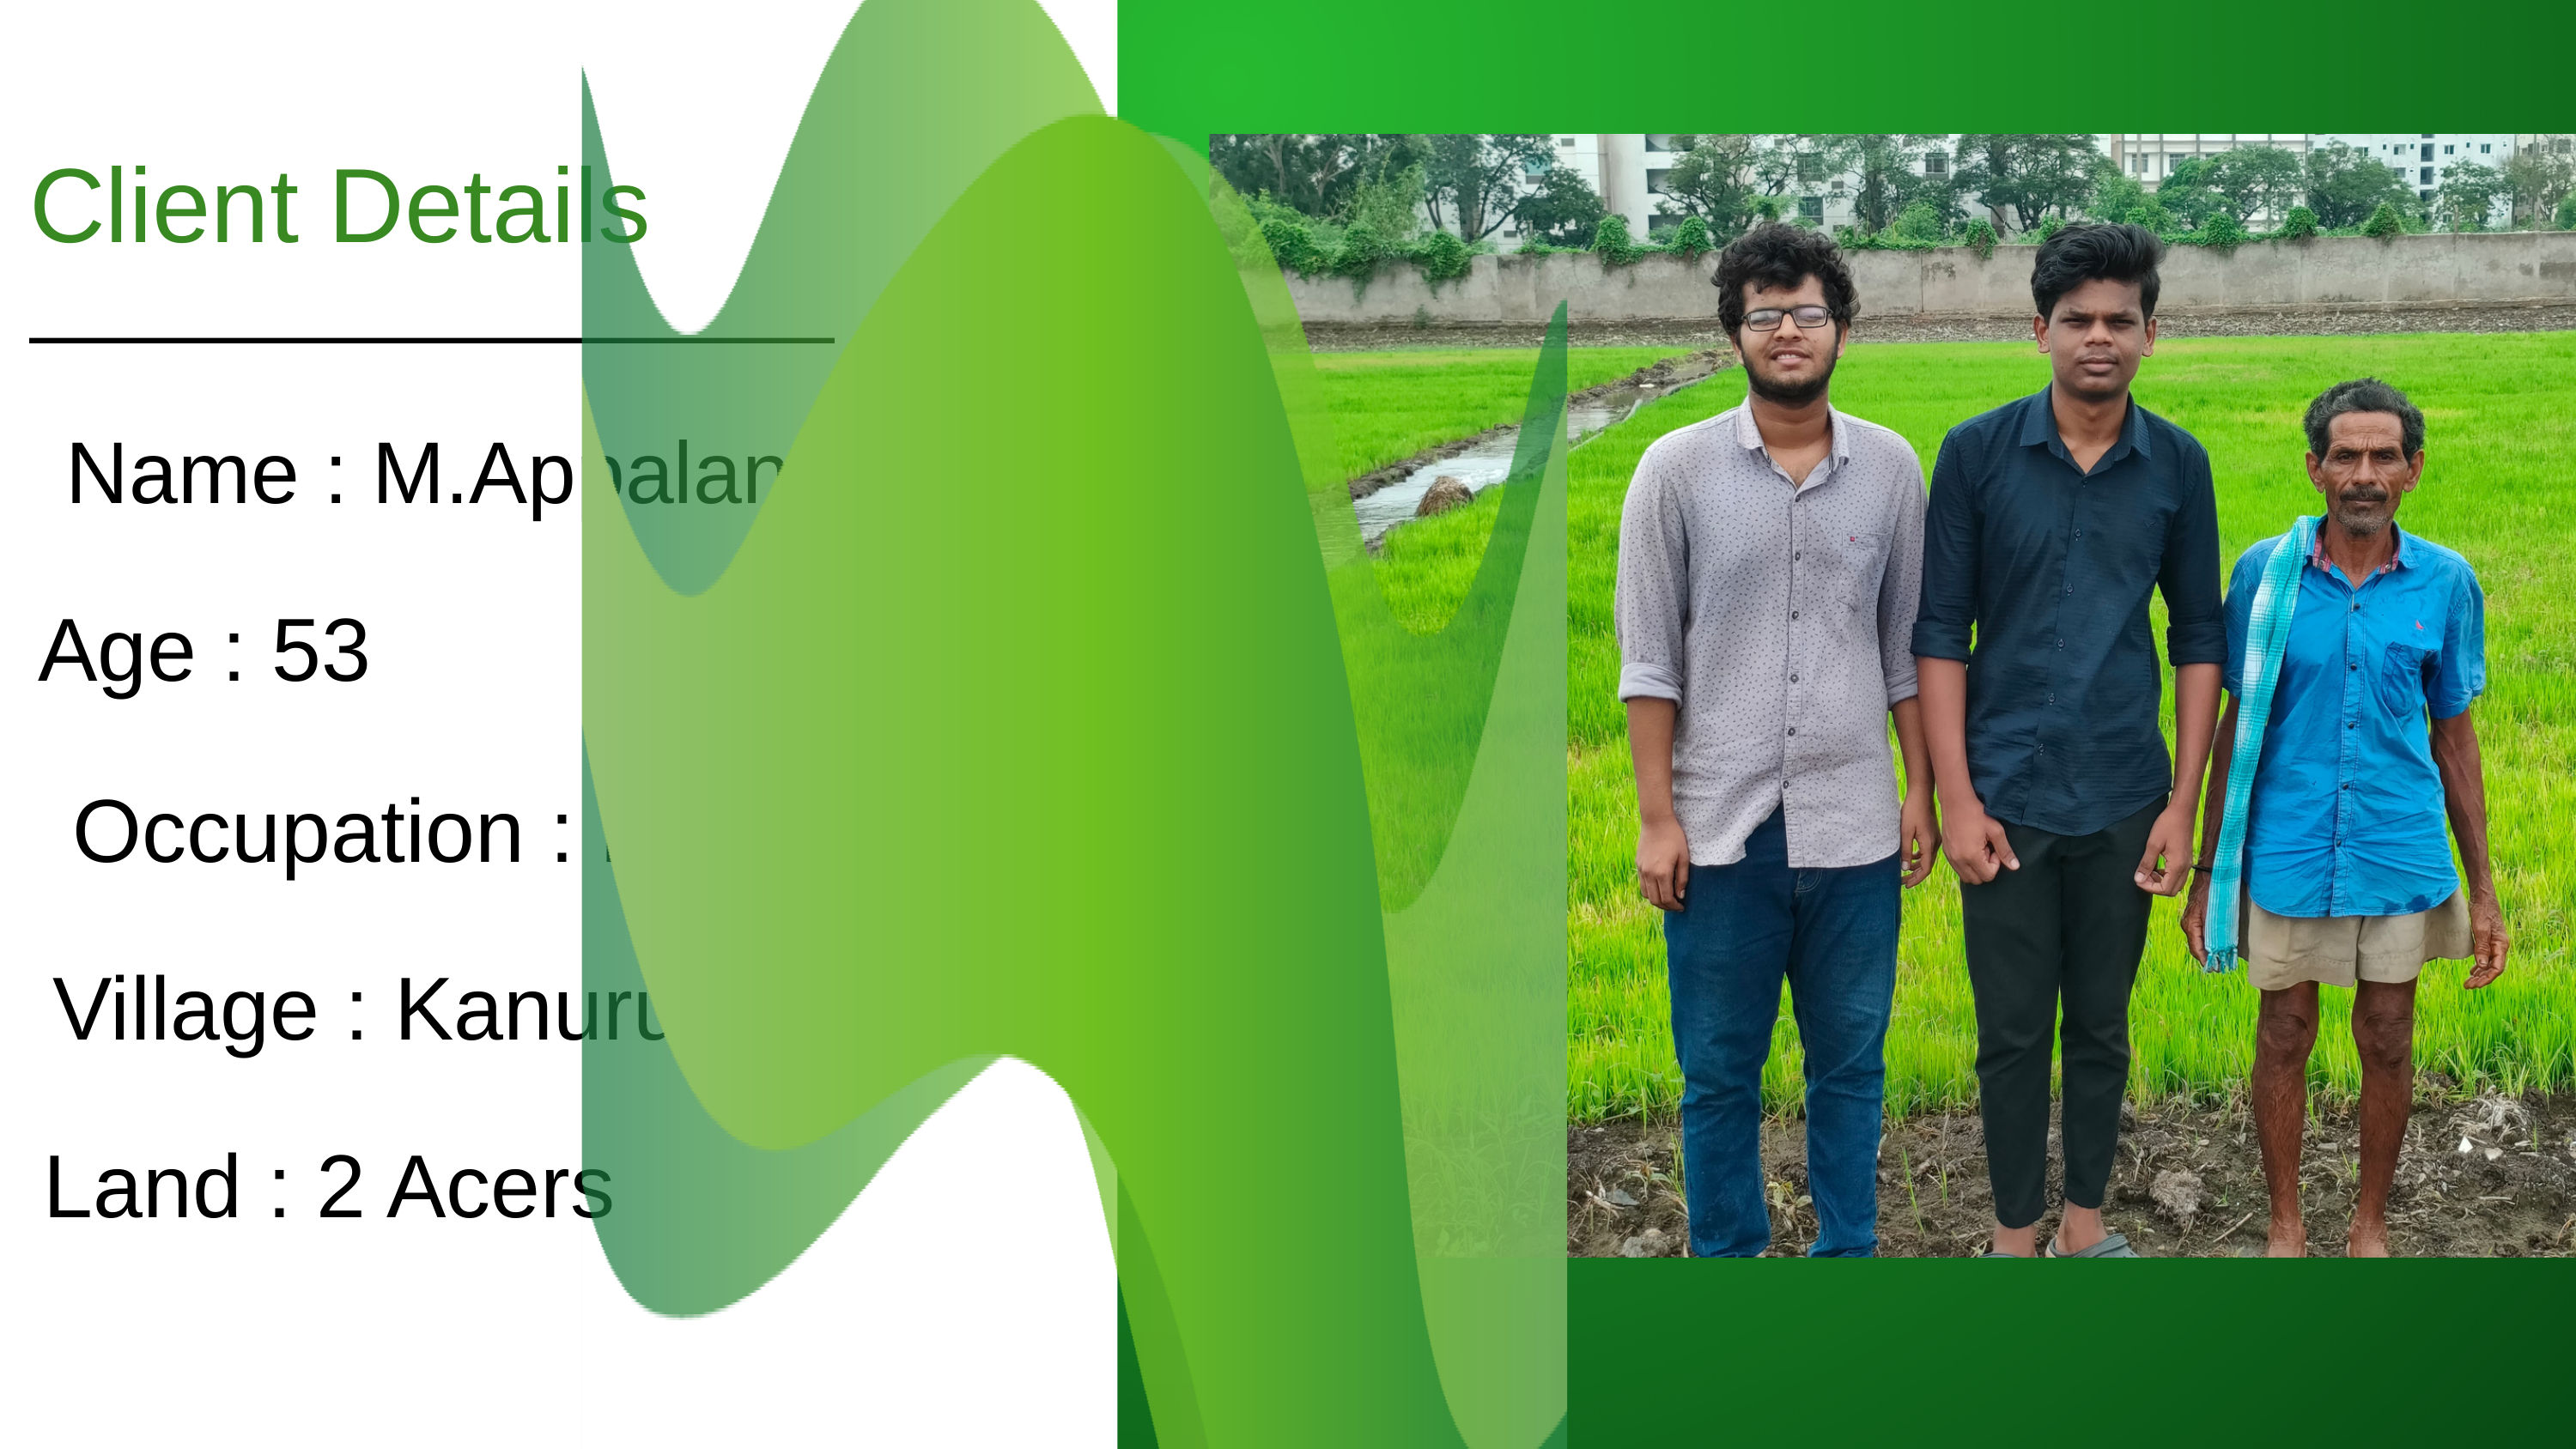

Client Details

Name : M.Appalanaidu

Age : 53
Occupation : Farmer
Village : Kanuru
Land : 2 Acers